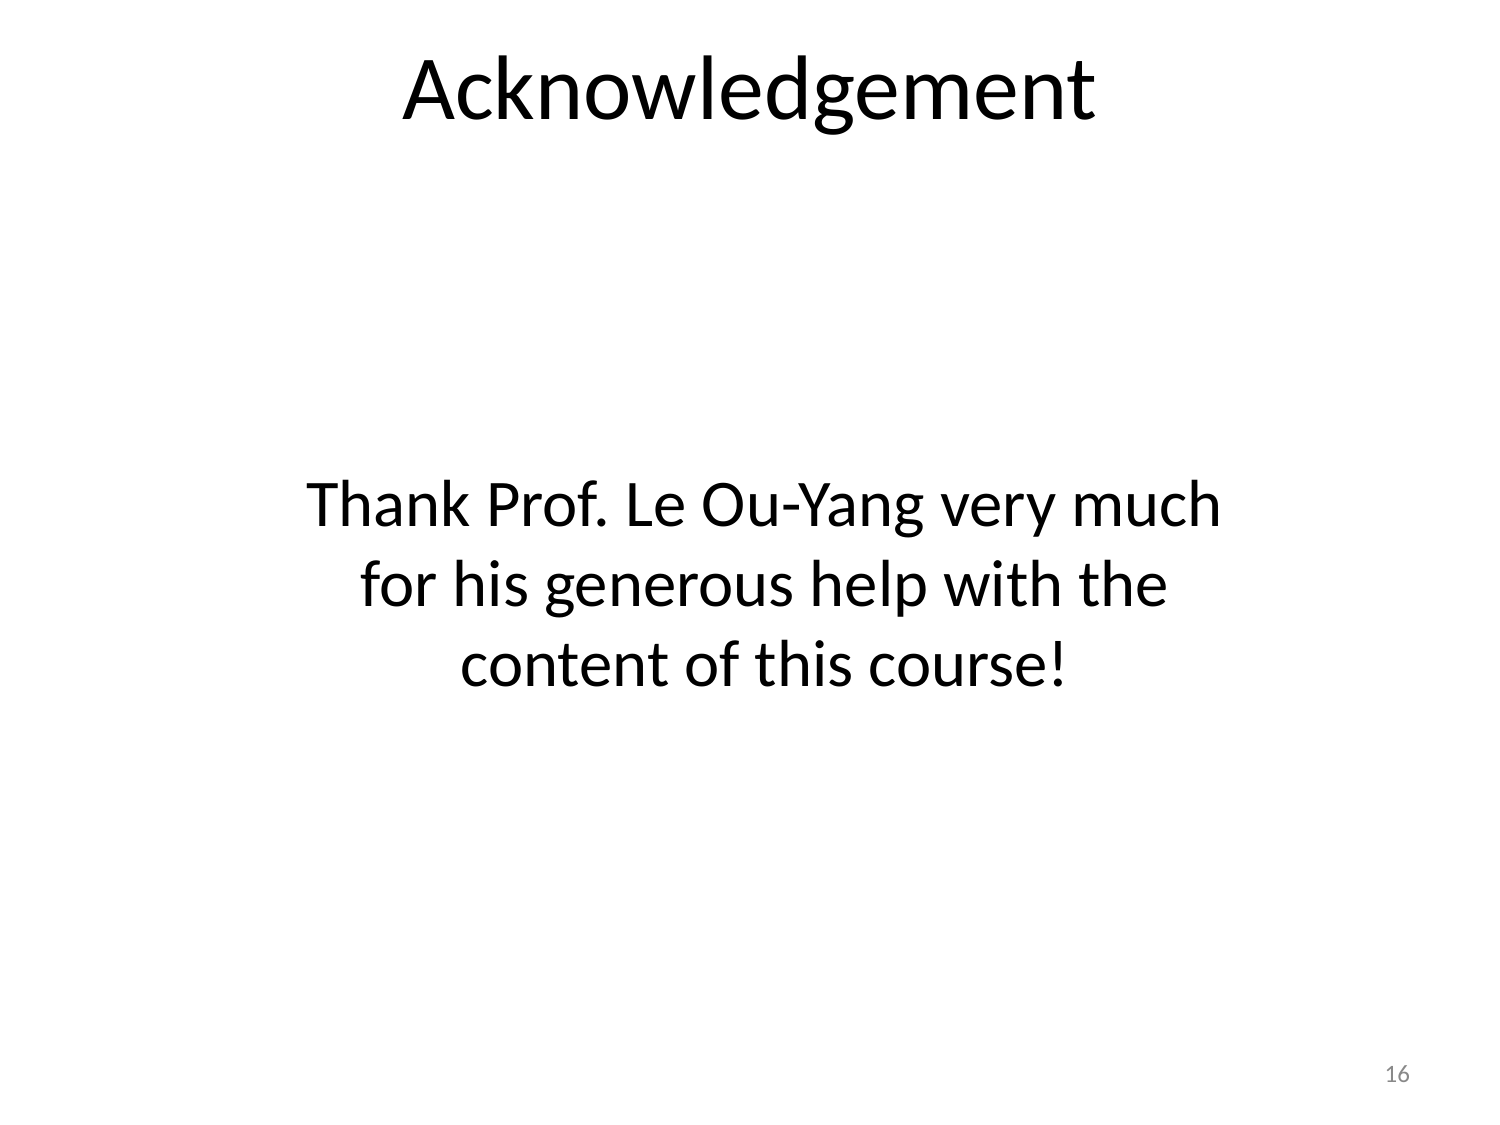

# Acknowledgement

Thank Prof. Le Ou-Yang very much for his generous help with the content of this course!
16